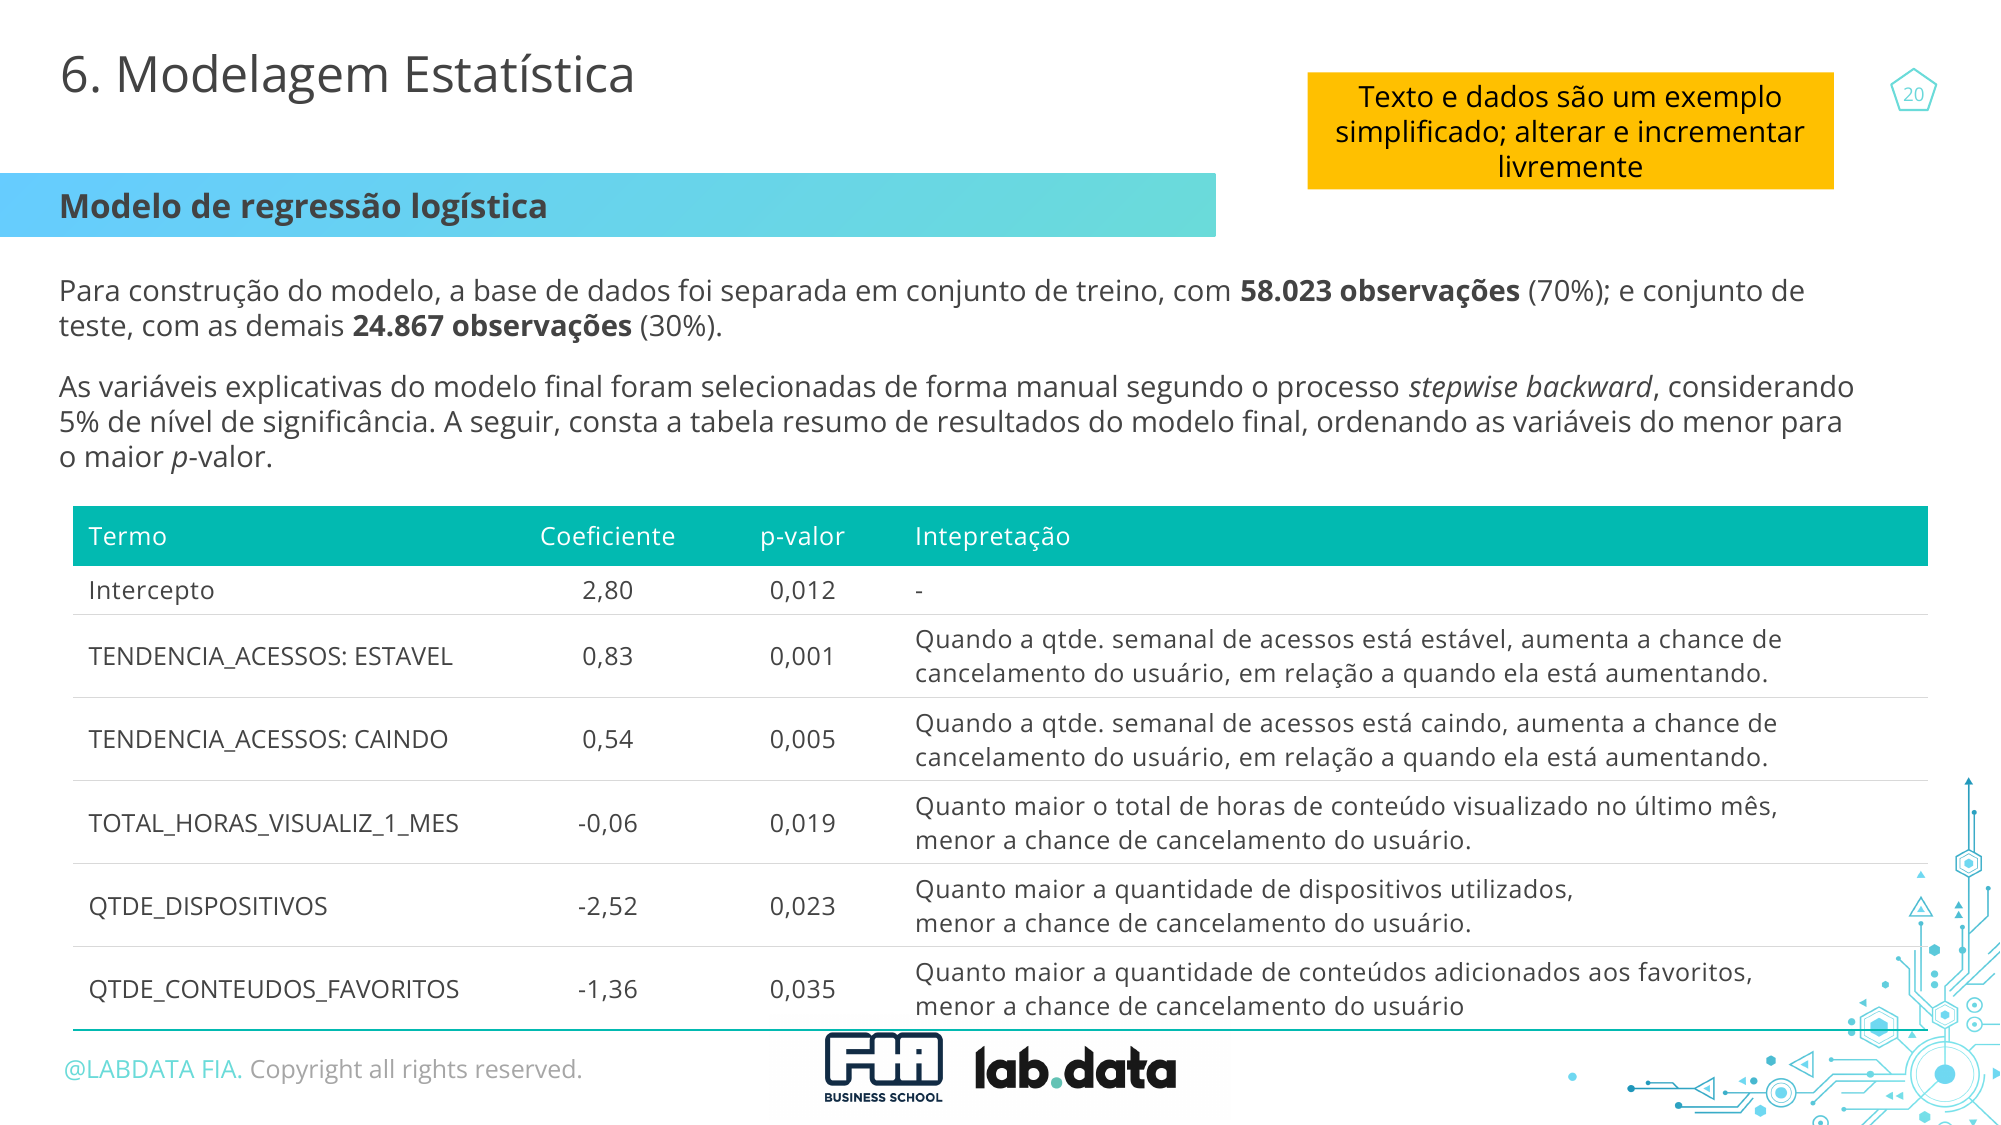

6. Modelagem Estatística
Texto e dados são um exemplo simplificado; alterar e incrementar livremente
Modelo de regressão logística
Para construção do modelo, a base de dados foi separada em conjunto de treino, com 58.023 observações (70%); e conjunto de teste, com as demais 24.867 observações (30%).

As variáveis explicativas do modelo final foram selecionadas de forma manual segundo o processo stepwise backward, considerando 5% de nível de significância. A seguir, consta a tabela resumo de resultados do modelo final, ordenando as variáveis do menor para o maior p-valor.
| Termo | Coeficiente | p-valor | Intepretação |
| --- | --- | --- | --- |
| Intercepto | 2,80 | 0,012 | - |
| TENDENCIA\_ACESSOS: ESTAVEL | 0,83 | 0,001 | Quando a qtde. semanal de acessos está estável, aumenta a chance de cancelamento do usuário, em relação a quando ela está aumentando. |
| TENDENCIA\_ACESSOS: CAINDO | 0,54 | 0,005 | Quando a qtde. semanal de acessos está caindo, aumenta a chance de cancelamento do usuário, em relação a quando ela está aumentando. |
| TOTAL\_HORAS\_VISUALIZ\_1\_MES | -0,06 | 0,019 | Quanto maior o total de horas de conteúdo visualizado no último mês, menor a chance de cancelamento do usuário. |
| QTDE\_DISPOSITIVOS | -2,52 | 0,023 | Quanto maior a quantidade de dispositivos utilizados, menor a chance de cancelamento do usuário. |
| QTDE\_CONTEUDOS\_FAVORITOS | -1,36 | 0,035 | Quanto maior a quantidade de conteúdos adicionados aos favoritos, menor a chance de cancelamento do usuário |